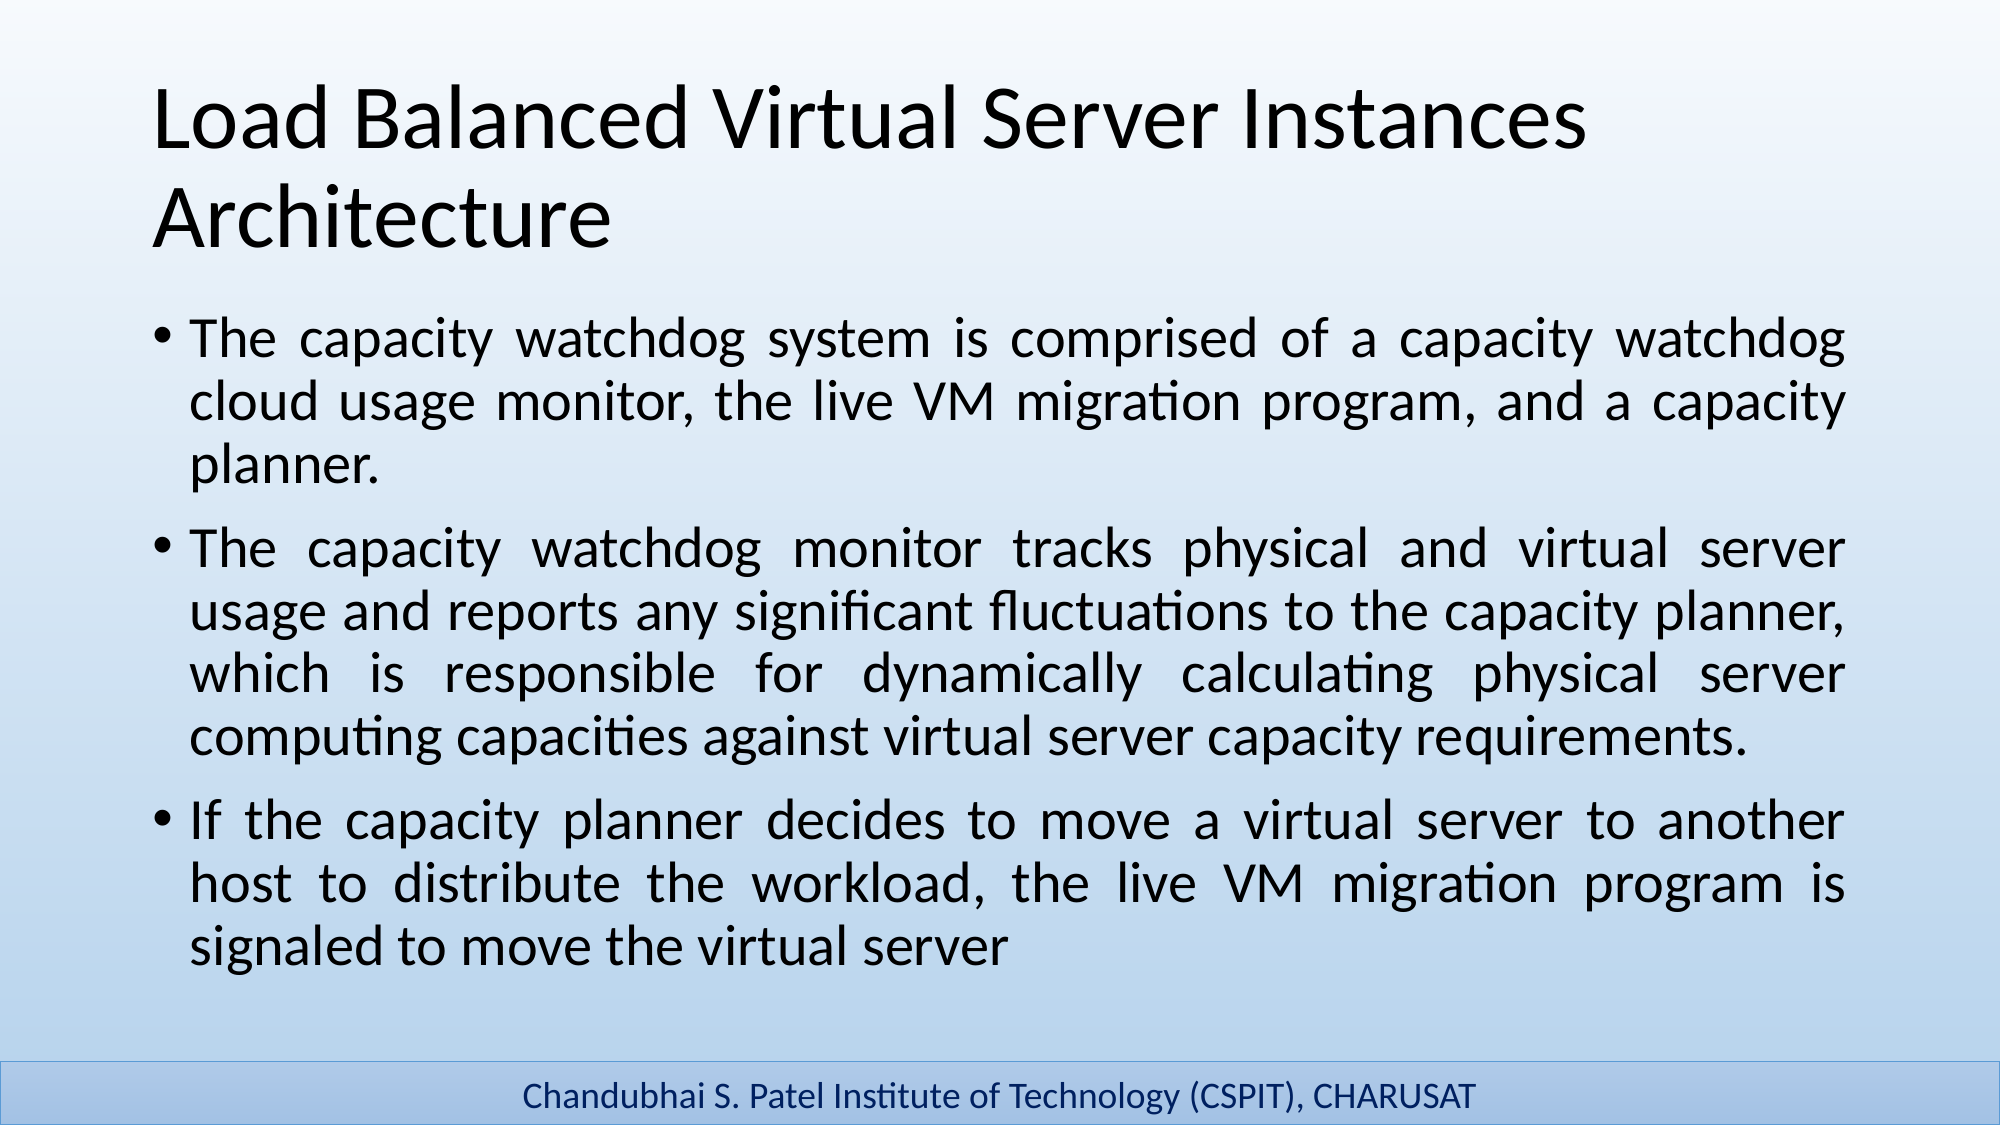

# Load Balanced Virtual Server Instances Architecture
The capacity watchdog system is comprised of a capacity watchdog cloud usage monitor, the live VM migration program, and a capacity planner.
The capacity watchdog monitor tracks physical and virtual server usage and reports any significant fluctuations to the capacity planner, which is responsible for dynamically calculating physical server computing capacities against virtual server capacity requirements.
If the capacity planner decides to move a virtual server to another host to distribute the workload, the live VM migration program is signaled to move the virtual server